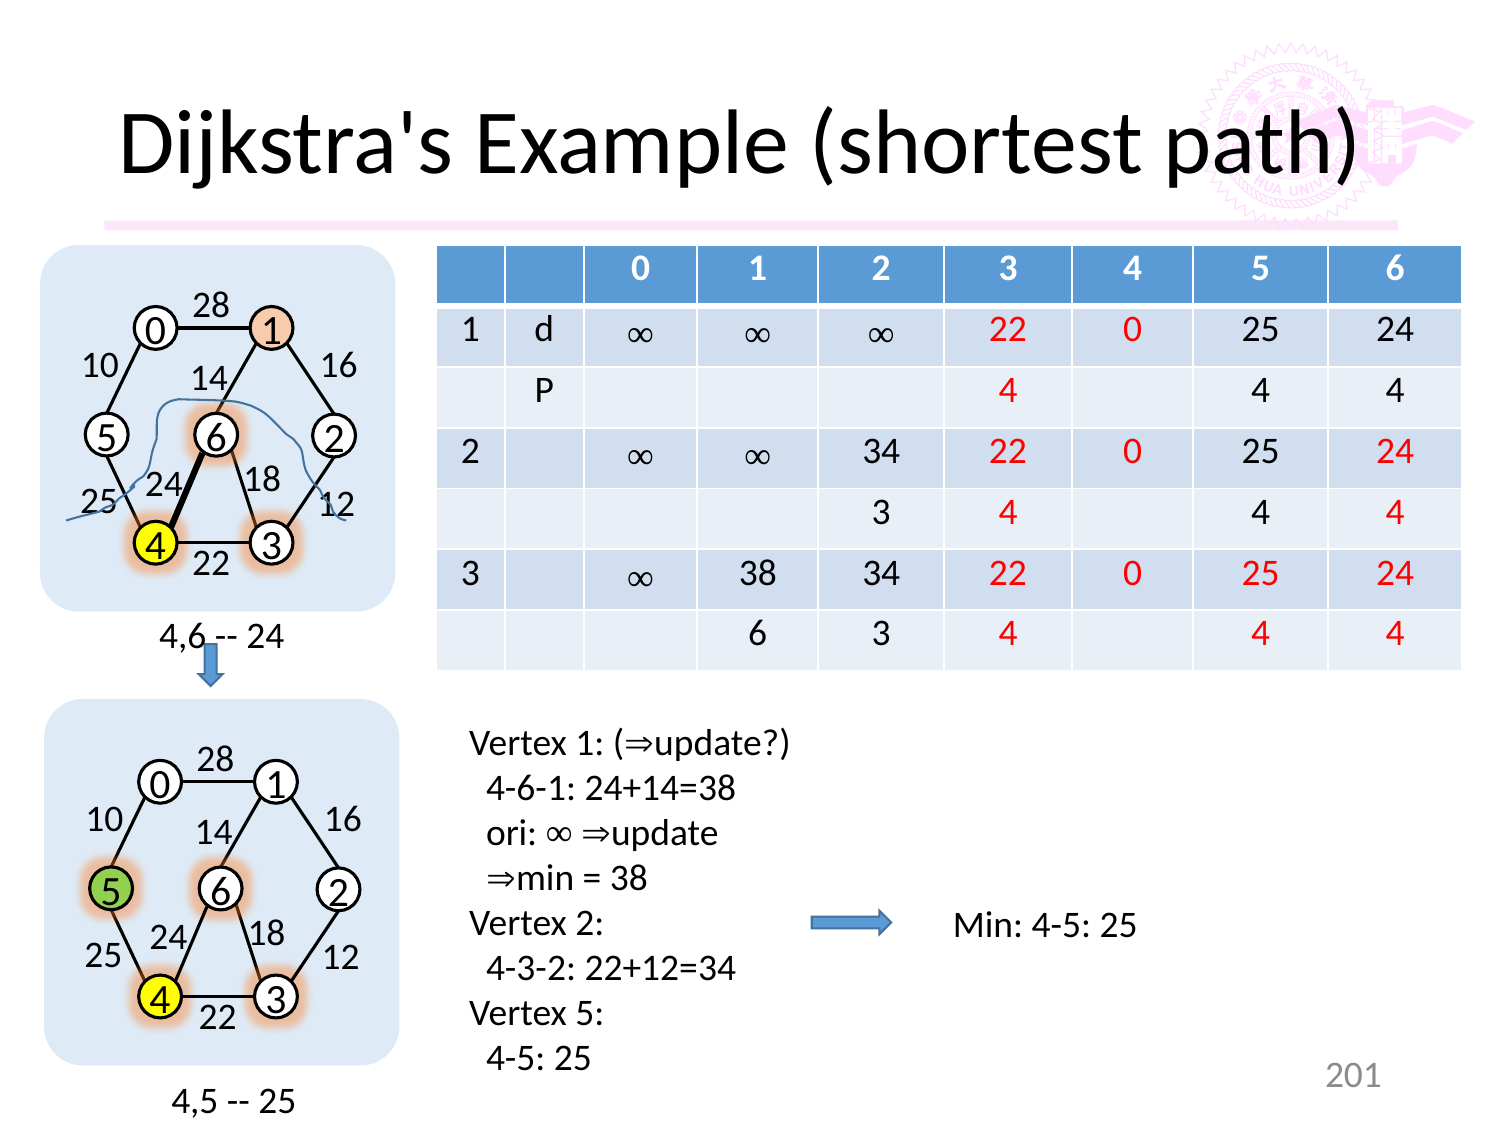

# Dijkstra's Example (shortest path)

28
0
1
10
16
14
5
6
2
18
24
25
12
4
3
22
4,6 -- 24
|  |  | 0 | 1 | 2 | 3 | 4 | 5 | 6 |
| --- | --- | --- | --- | --- | --- | --- | --- | --- |
| 1 | d | ∞ | ∞ | ∞ | 22 | 0 | 25 | 24 |
|  | P |  |  |  | 4 |  | 4 | 4 |
| 2 |  | ∞ | ∞ | 34 | 22 | 0 | 25 | 24 |
|  |  |  |  | 3 | 4 |  | 4 | 4 |
| 3 |  | ∞ | 38 | 34 | 22 | 0 | 25 | 24 |
|  |  |  | 6 | 3 | 4 |  | 4 | 4 |

28
0
1
10
16
14
5
6
2
18
24
25
12
4
3
22
4,5 -- 25
Vertex 1: (⇒update?)
  4-6-1: 24+14=38
  ori: ∞ ⇒update
  ⇒min = 38
Vertex 2:
  4-3-2: 22+12=34
Vertex 5:
  4-5: 25
Min: 4-5: 25

201